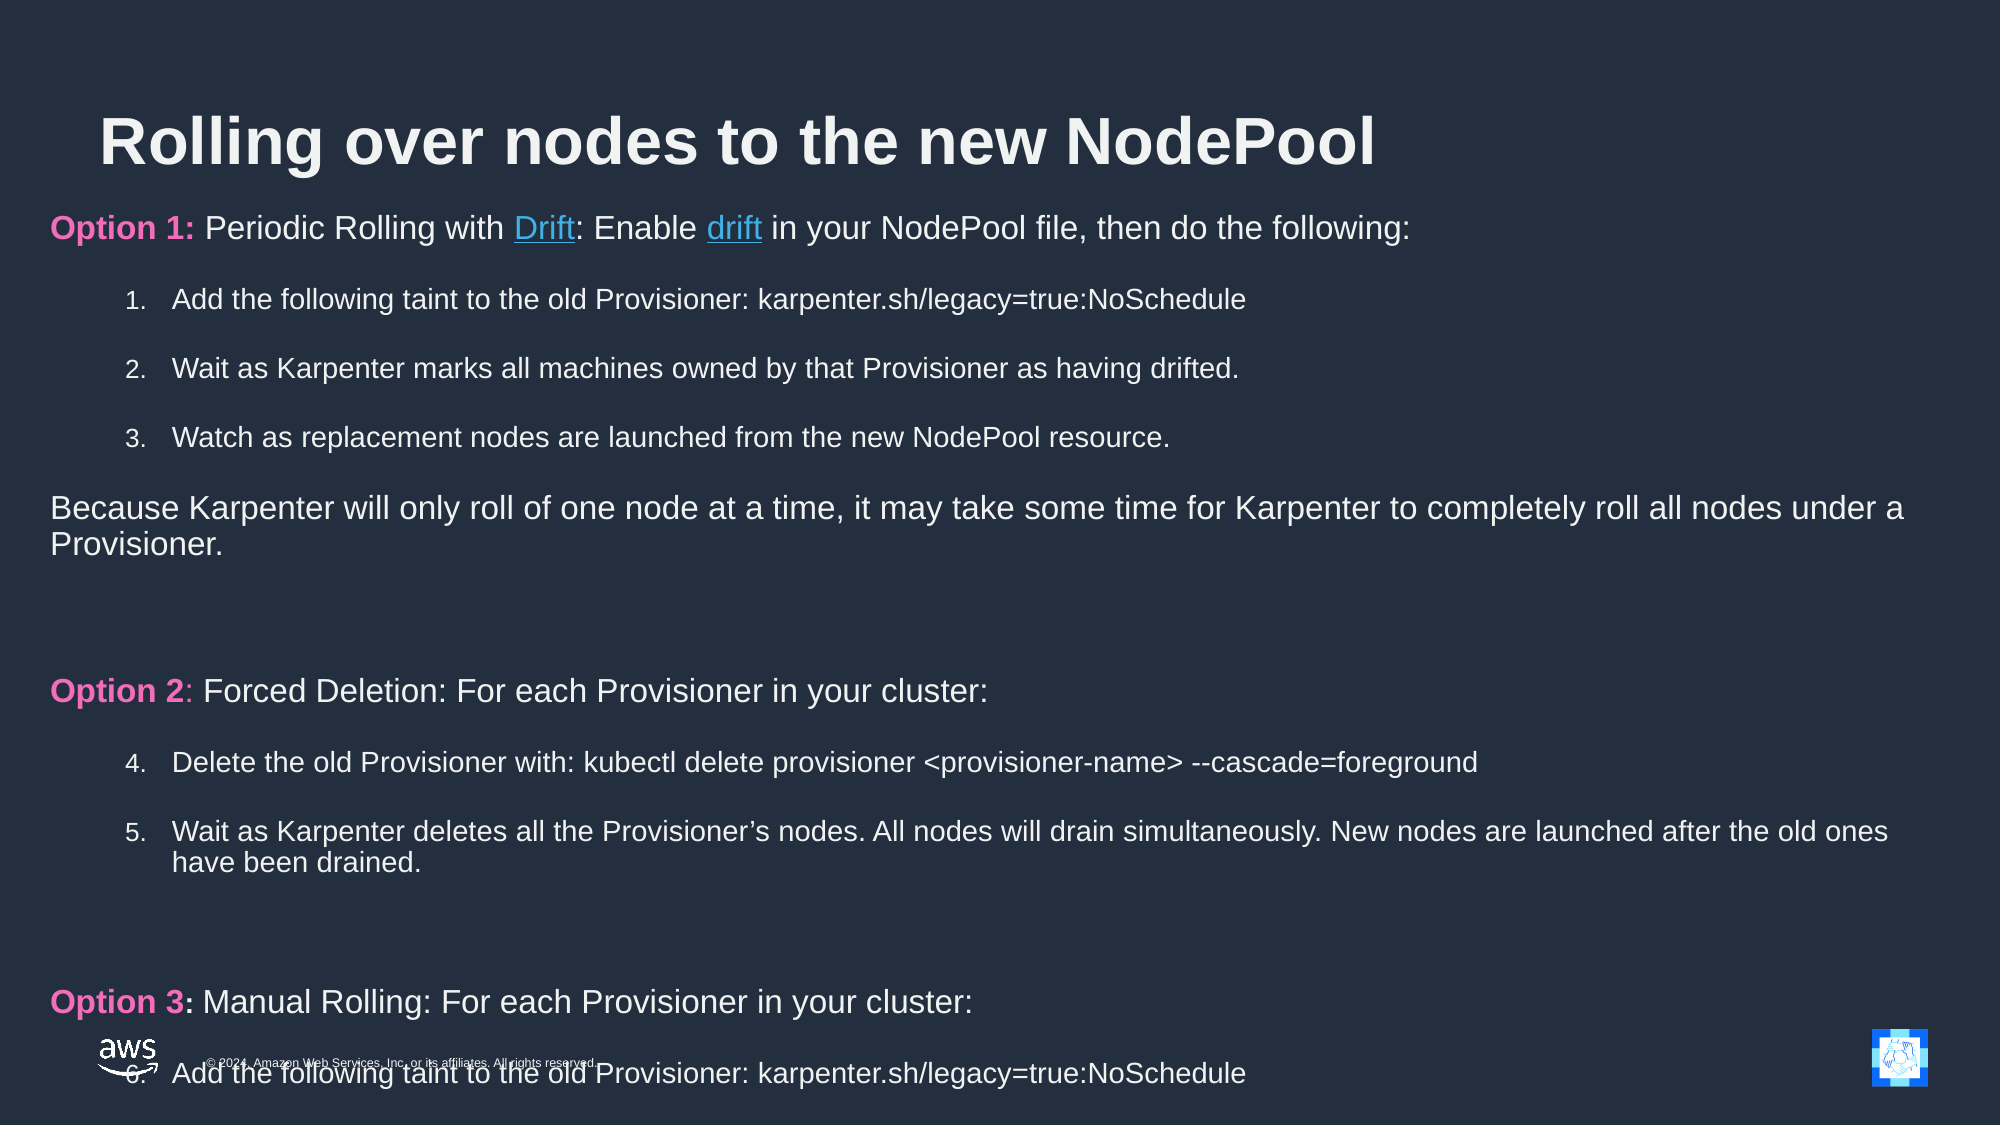

# Rolling over nodes to the new NodePool
Option 1: Periodic Rolling with Drift: Enable drift in your NodePool file, then do the following:
Add the following taint to the old Provisioner: karpenter.sh/legacy=true:NoSchedule
Wait as Karpenter marks all machines owned by that Provisioner as having drifted.
Watch as replacement nodes are launched from the new NodePool resource.
Because Karpenter will only roll of one node at a time, it may take some time for Karpenter to completely roll all nodes under a Provisioner.

Option 2: Forced Deletion: For each Provisioner in your cluster:
Delete the old Provisioner with: kubectl delete provisioner <provisioner-name> --cascade=foreground
Wait as Karpenter deletes all the Provisioner’s nodes. All nodes will drain simultaneously. New nodes are launched after the old ones have been drained.

Option 3: Manual Rolling: For each Provisioner in your cluster:
Add the following taint to the old Provisioner: karpenter.sh/legacy=true:NoSchedule
For all the nodes owned by the Provisioner, delete one at a time as follows: kubectl delete node <node-name>